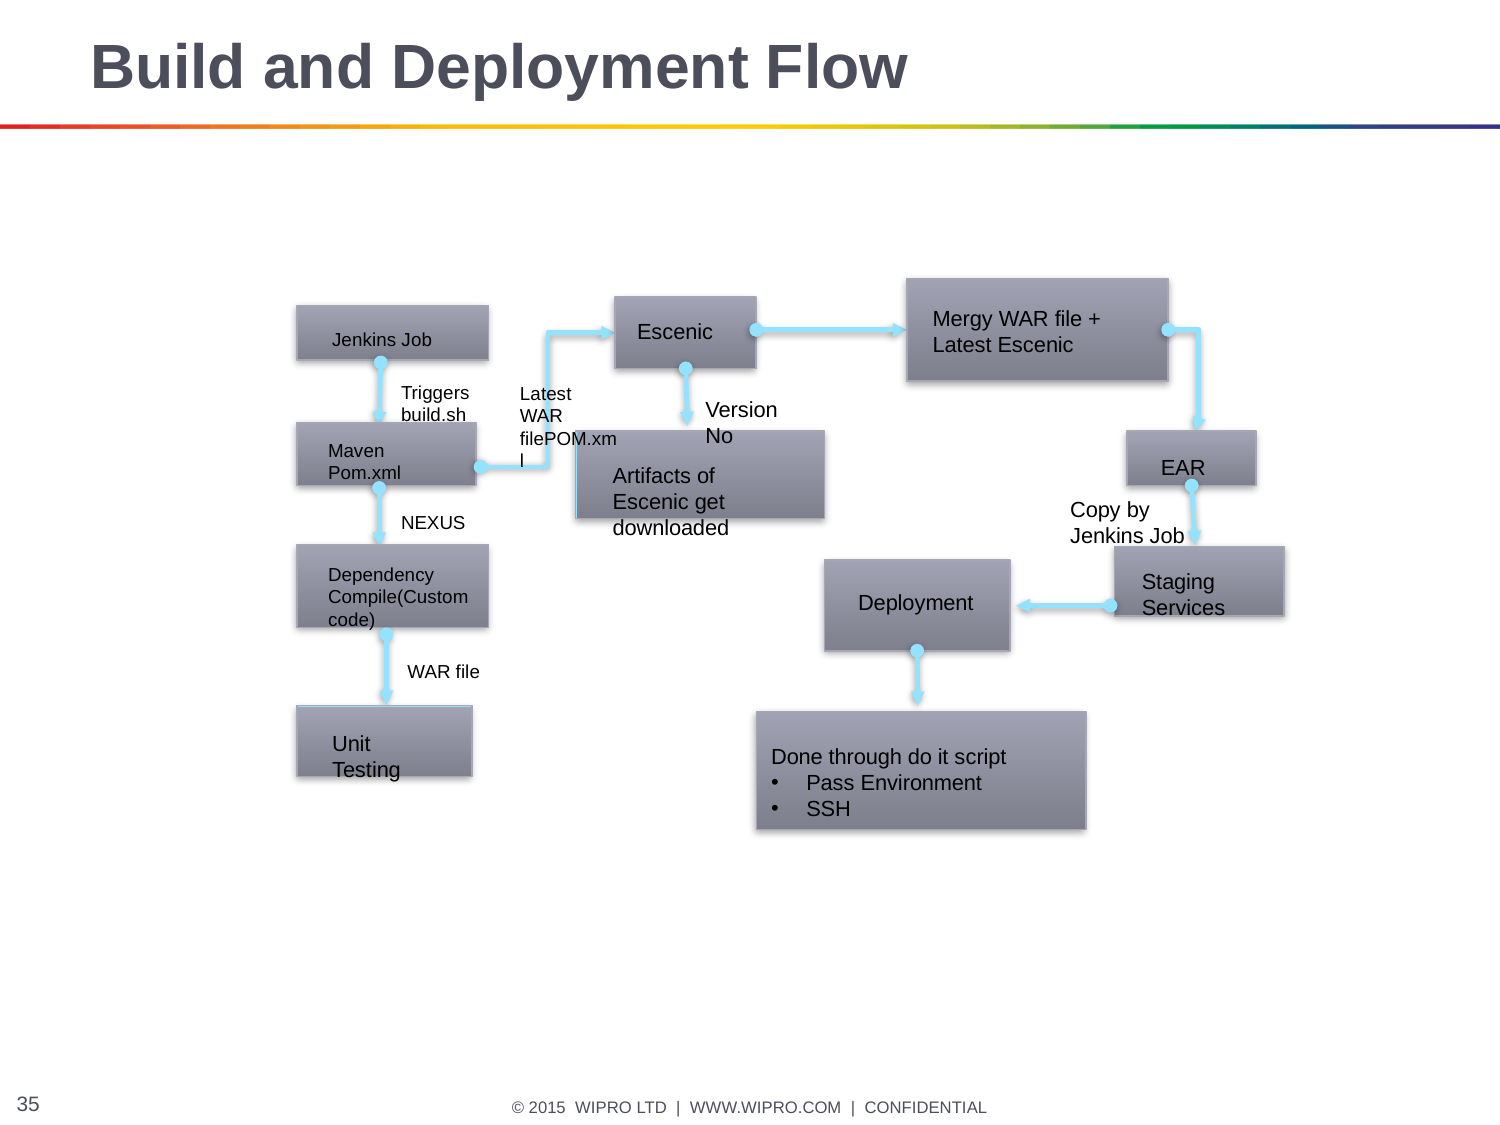

# Build and Deployment Flow

Mergy WAR file + Latest Escenic

Escenic
Jenkins Job
Triggers build.sh
Latest WAR filePOM.xml
Version No

Maven
Pom.xml

EAR
Artifacts of Escenic get downloaded
Copy by Jenkins Job
NEXUS

Dependency Compile(Custom code)

Staging Services
Deployment
WAR file

Unit Testing
Done through do it script
Pass Environment
SSH